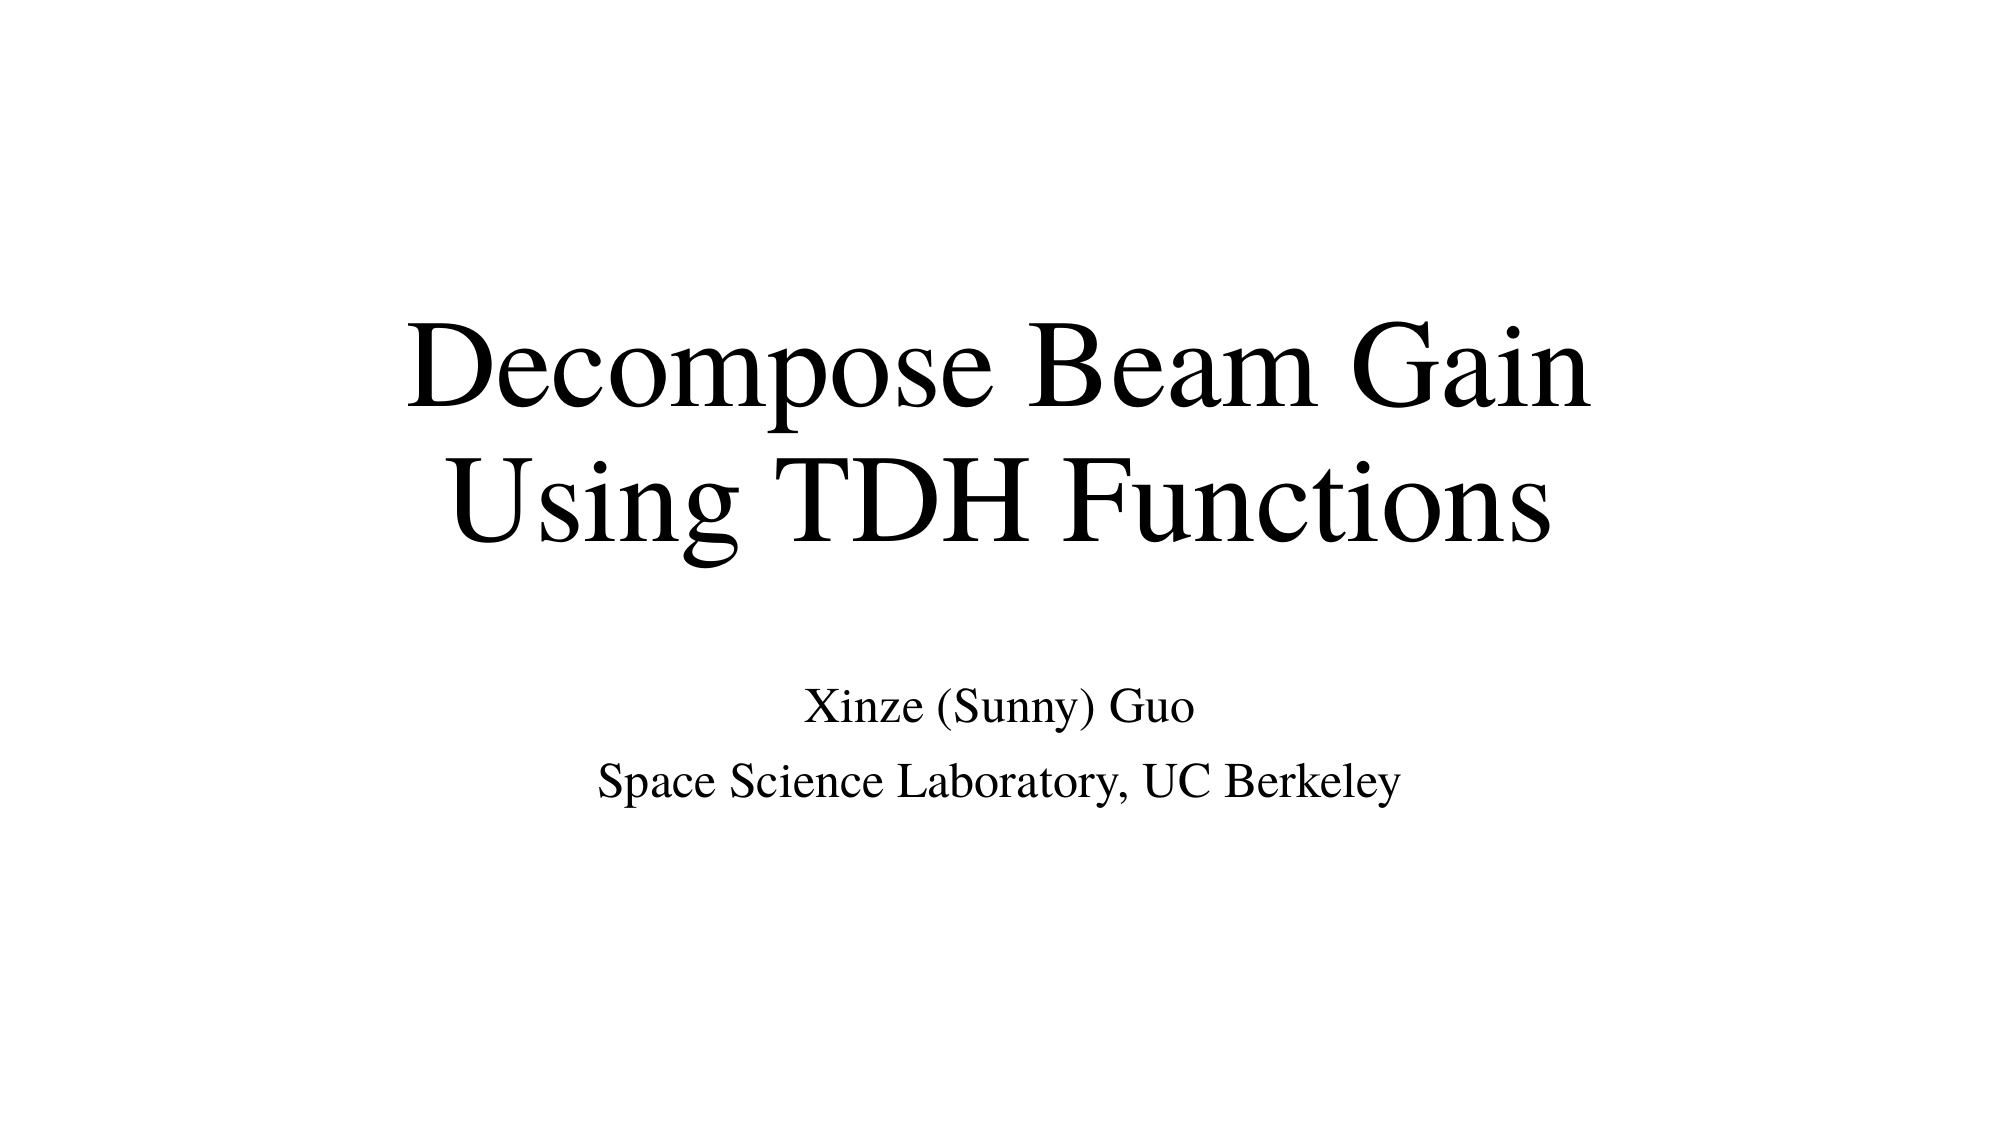

# Decompose Beam Gain Using TDH Functions

Xinze (Sunny) Guo
Space Science Laboratory, UC Berkeley